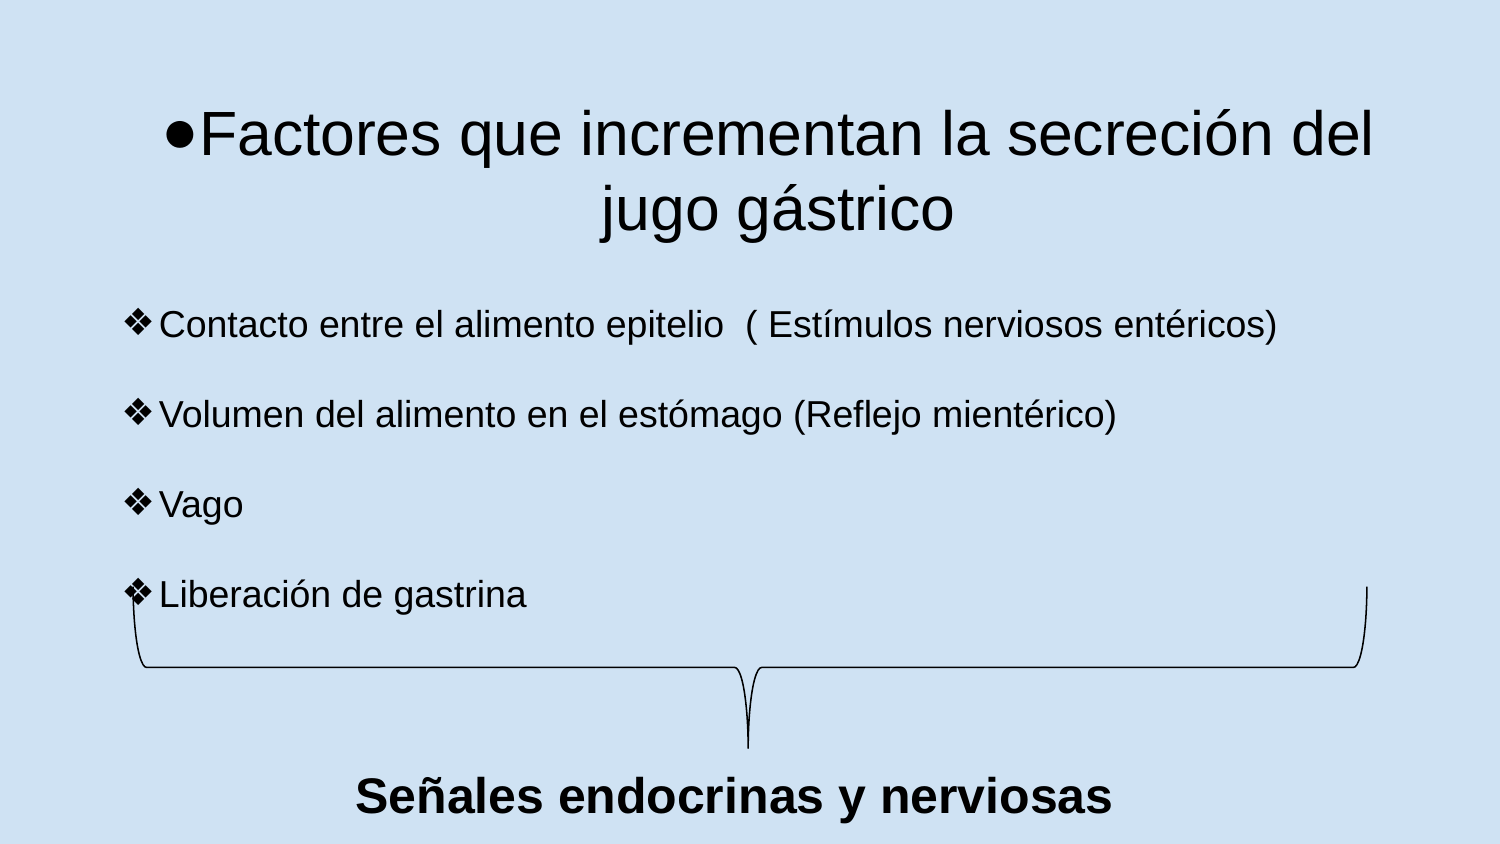

# Factores que incrementan la secreción del jugo gástrico
Contacto entre el alimento epitelio  ( Estímulos nerviosos entéricos)

Volumen del alimento en el estómago (Reflejo mientérico)

Vago

Liberación de gastrina

Señales endocrinas y nerviosas